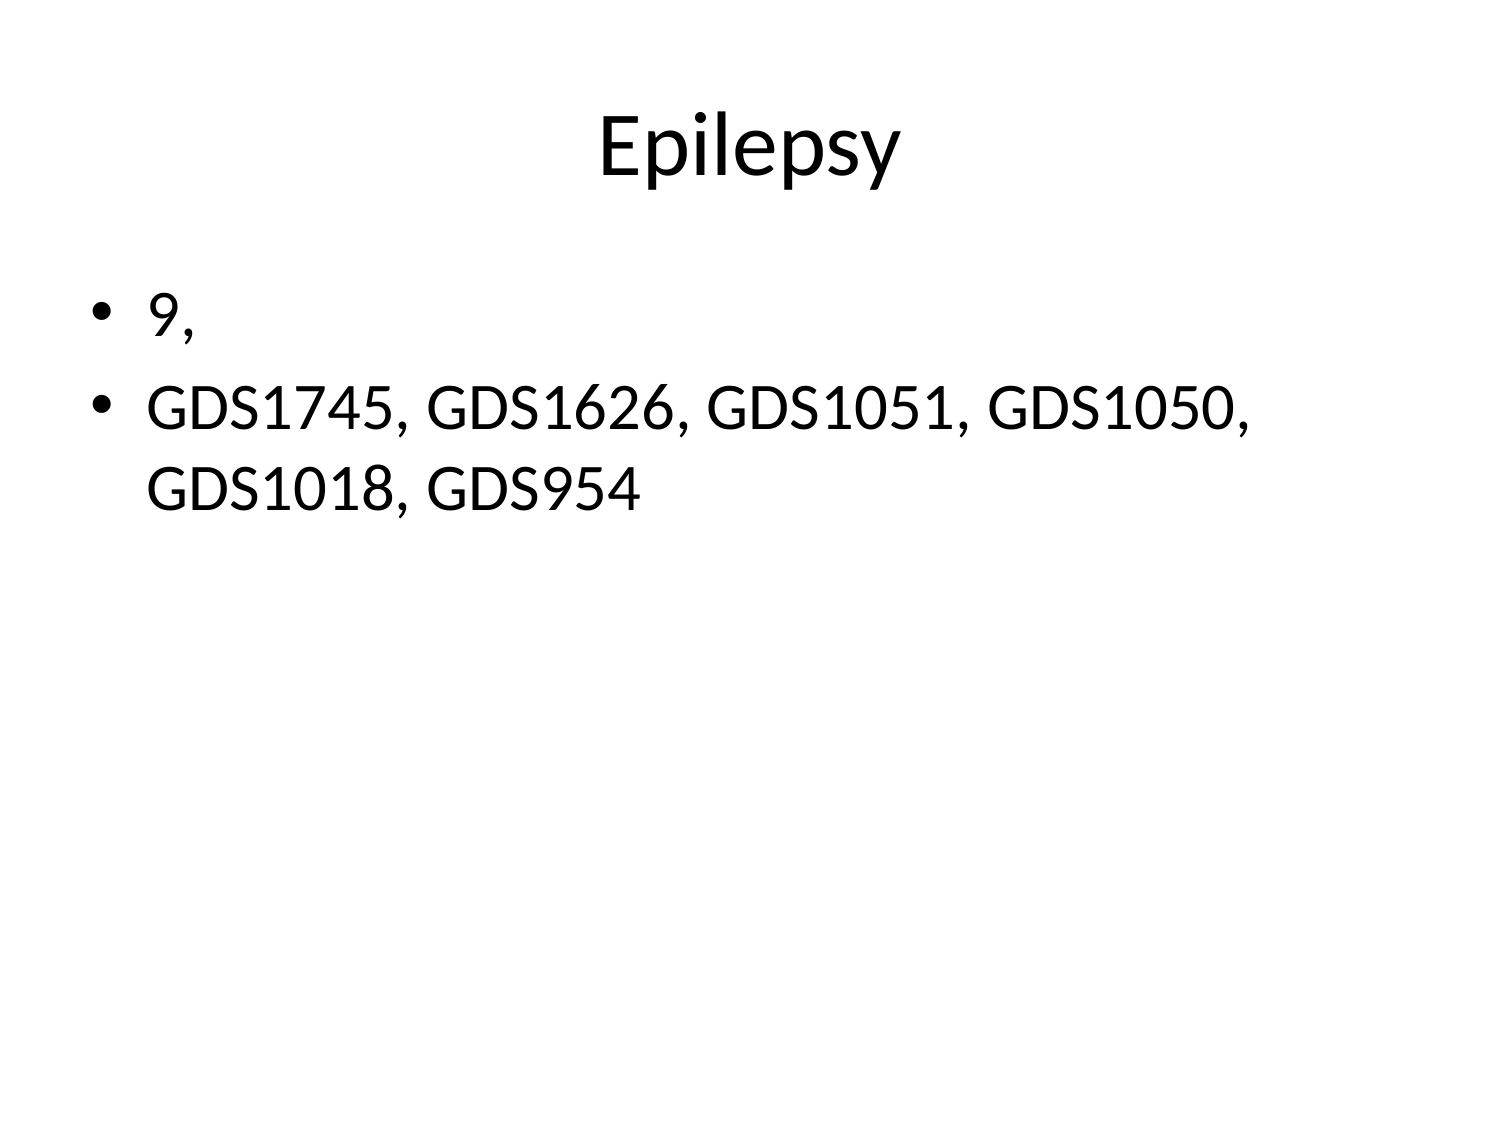

# Epilepsy
9,
GDS1745, GDS1626, GDS1051, GDS1050, GDS1018, GDS954